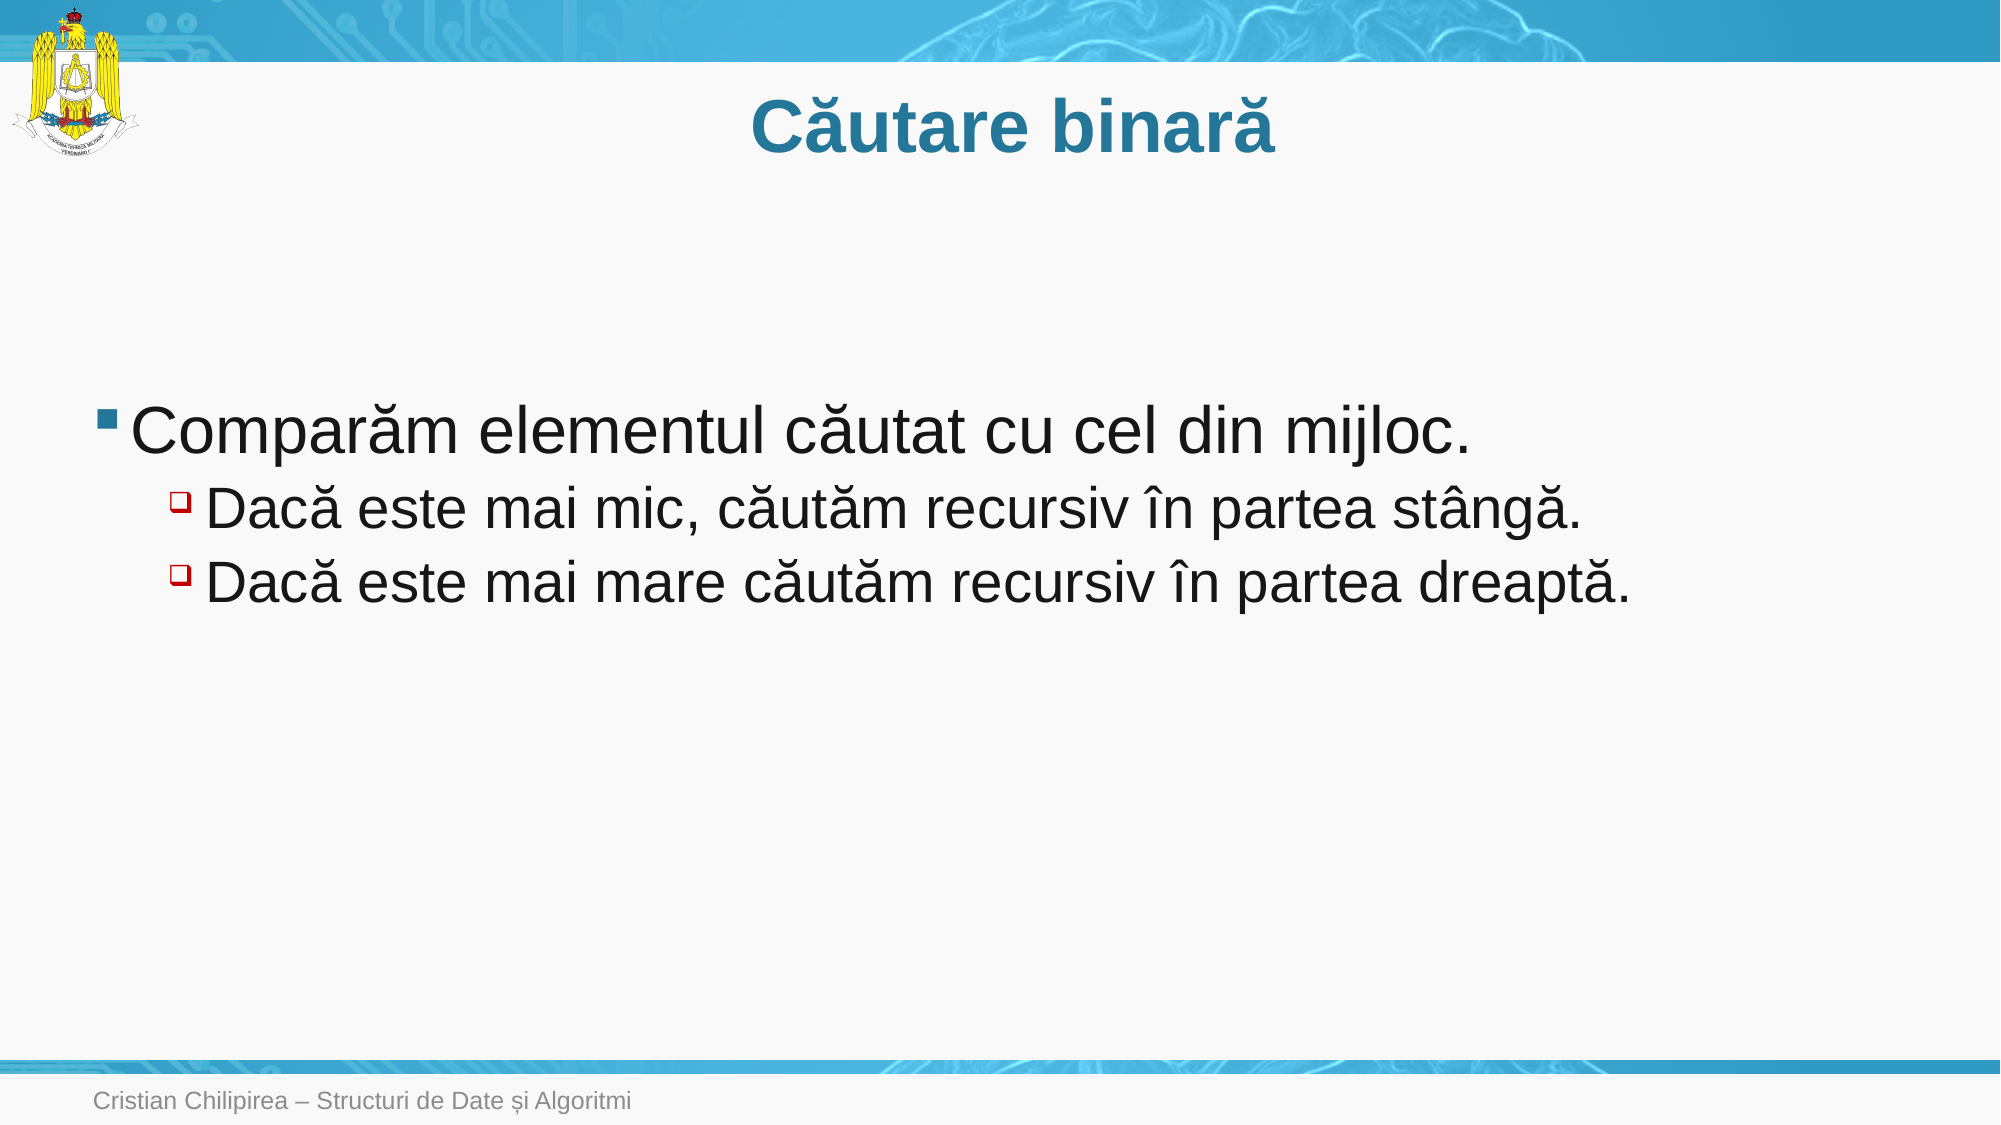

# Căutare binară
Comparăm elementul căutat cu cel din mijloc.
Dacă este mai mic, căutăm recursiv în partea stângă.
Dacă este mai mare căutăm recursiv în partea dreaptă.
Cristian Chilipirea – Structuri de Date și Algoritmi